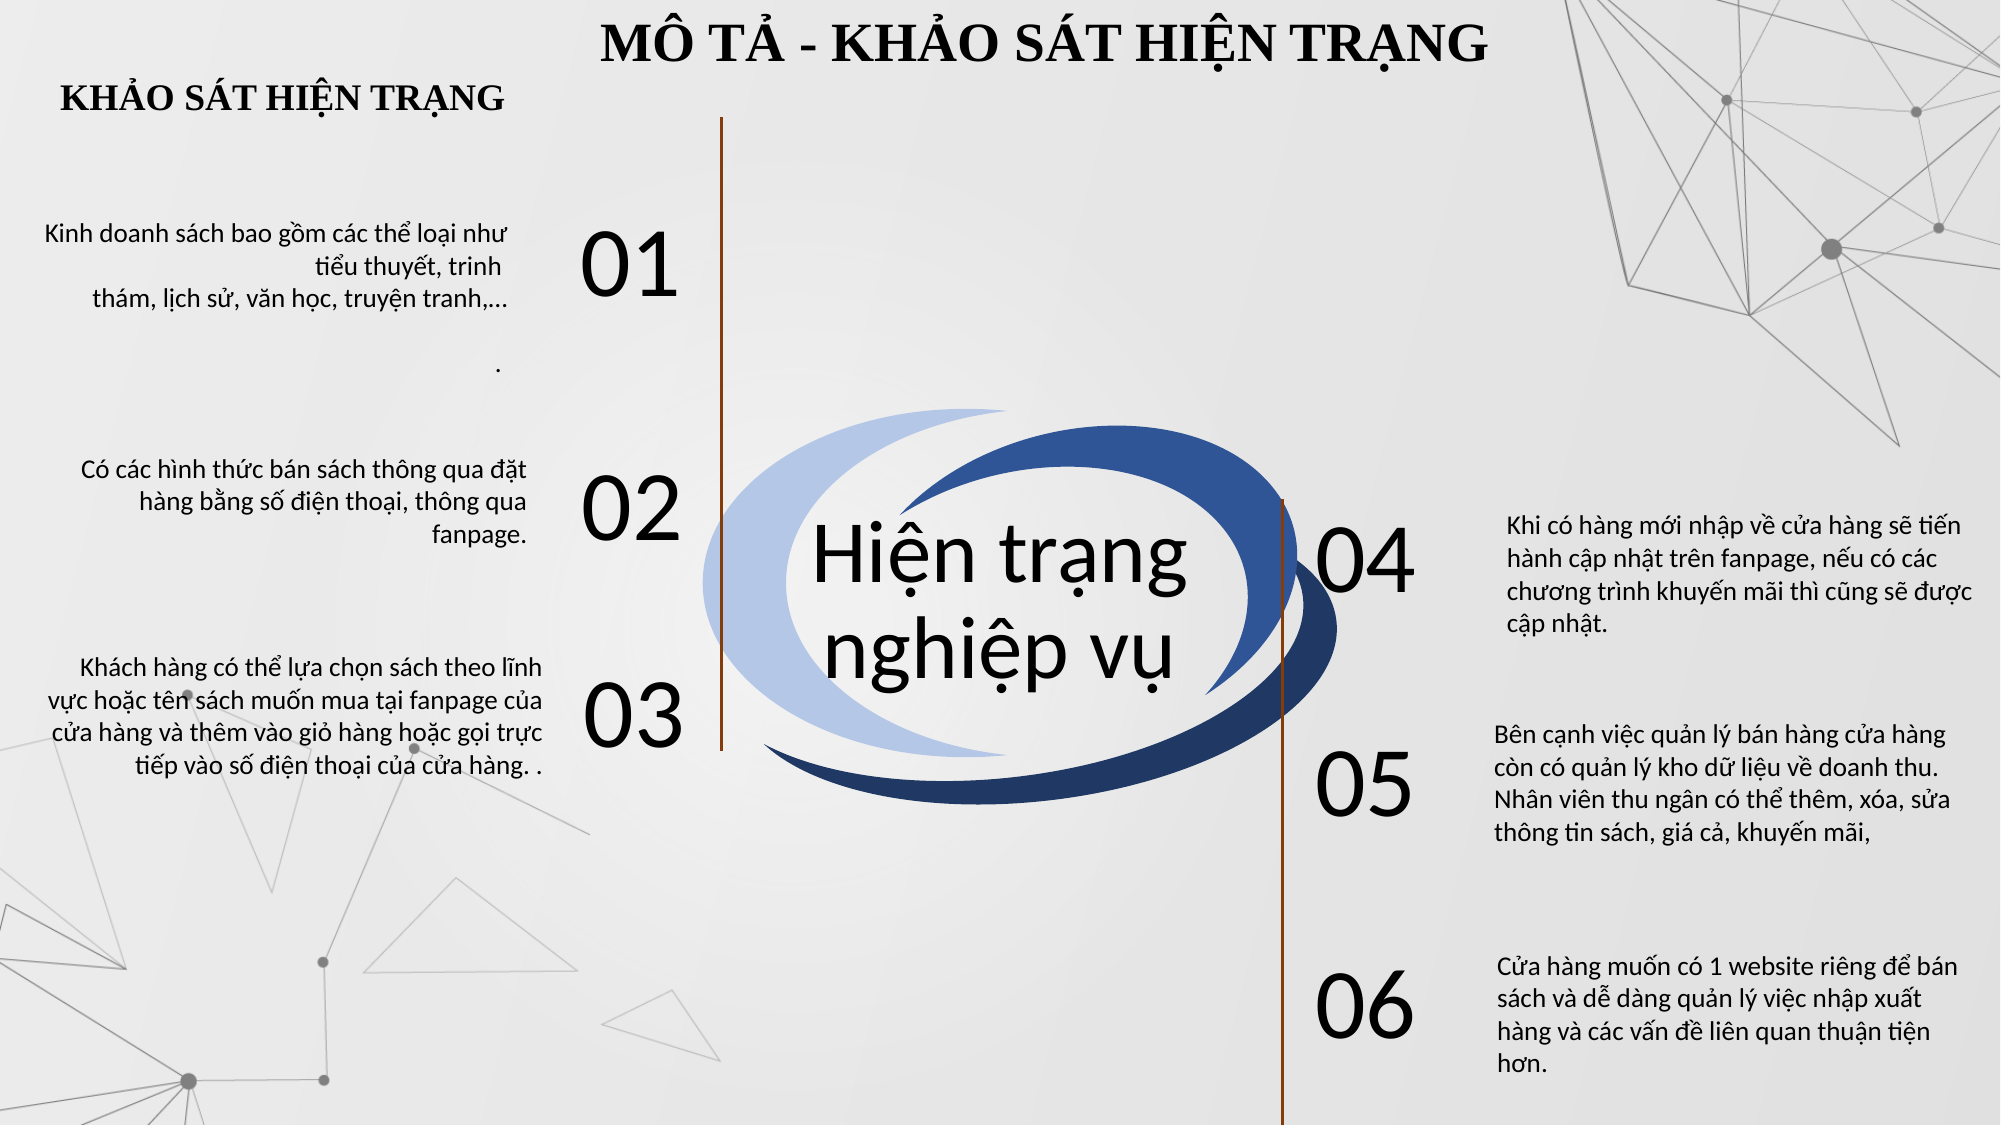

MÔ TẢ - KHẢO SÁT HIỆN TRẠNG
KHẢO SÁT HIỆN TRẠNG
Kinh doanh sách bao gồm các thể loại như tiểu thuyết, trinh
thám, lịch sử, văn học, truyện tranh,…

.
01

Có các hình thức bán sách thông qua đặt hàng bằng số điện thoại, thông qua fanpage.
02
Khi có hàng mới nhập về cửa hàng sẽ tiến hành cập nhật trên fanpage, nếu có các chương trình khuyến mãi thì cũng sẽ được cập nhật.
04
# Hiện trạng nghiệp vụ

Khách hàng có thể lựa chọn sách theo lĩnh vực hoặc tên sách muốn mua tại fanpage của cửa hàng và thêm vào giỏ hàng hoặc gọi trực tiếp vào số điện thoại của cửa hàng. .
03
Bên cạnh việc quản lý bán hàng cửa hàng còn có quản lý kho dữ liệu về doanh thu. Nhân viên thu ngân có thể thêm, xóa, sửa thông tin sách, giá cả, khuyến mãi,
05
Cửa hàng muốn có 1 website riêng để bán sách và dễ dàng quản lý việc nhập xuất hàng và các vấn đề liên quan thuận tiện hơn.
06